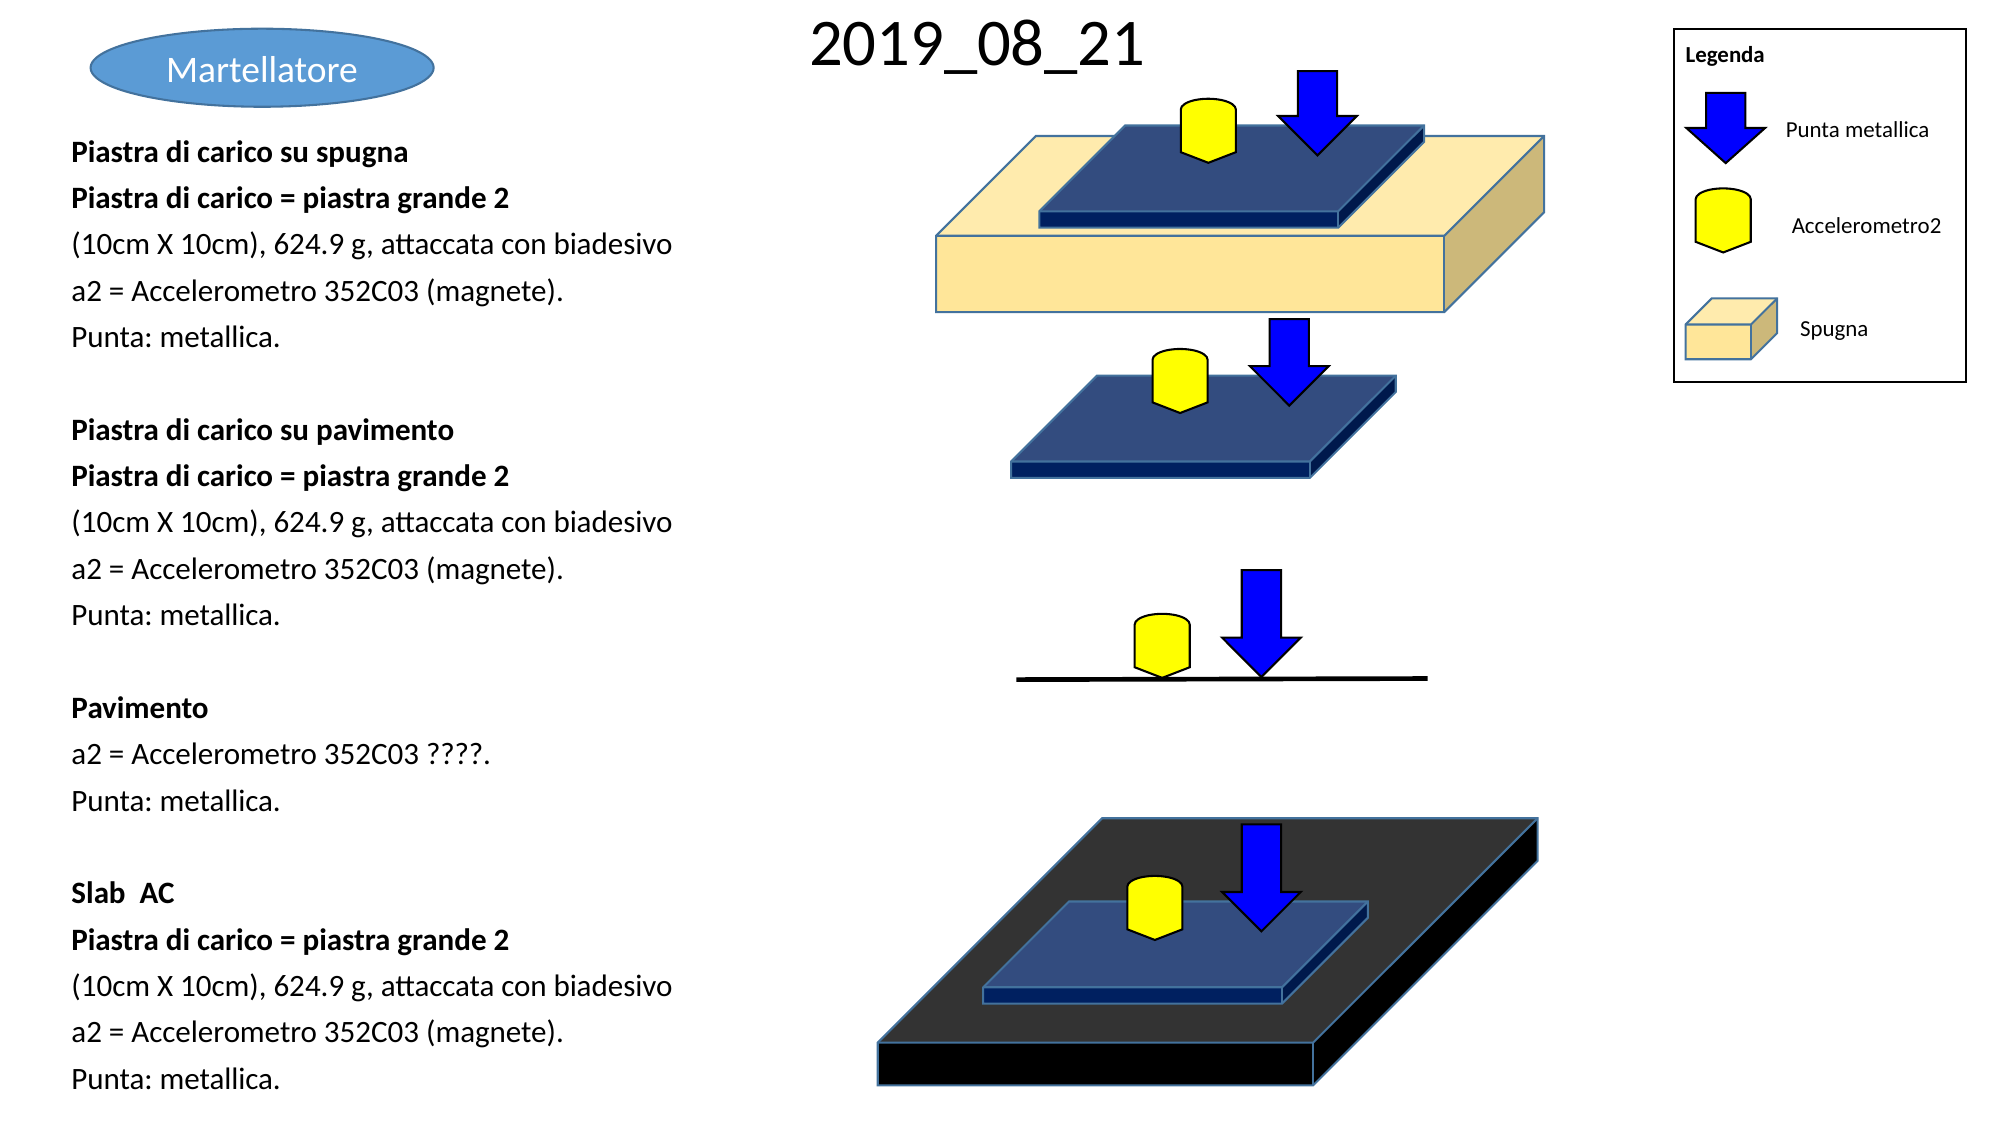

# 2019_08_21
Martellatore

Legenda

Accelerometro2

Punta metallica

Piastra di carico su spugna
Piastra di carico = piastra grande 2
(10cm X 10cm), 624.9 g, attaccata con biadesivo
a2 = Accelerometro 352C03 (magnete).
Punta: metallica.

Piastra di carico su pavimento
Piastra di carico = piastra grande 2
(10cm X 10cm), 624.9 g, attaccata con biadesivo
a2 = Accelerometro 352C03 (magnete).
Punta: metallica.

Pavimento
a2 = Accelerometro 352C03 ????.
Punta: metallica.

Slab  AC
Piastra di carico = piastra grande 2
(10cm X 10cm), 624.9 g, attaccata con biadesivo
a2 = Accelerometro 352C03 (magnete).
Punta: metallica.

Spugna